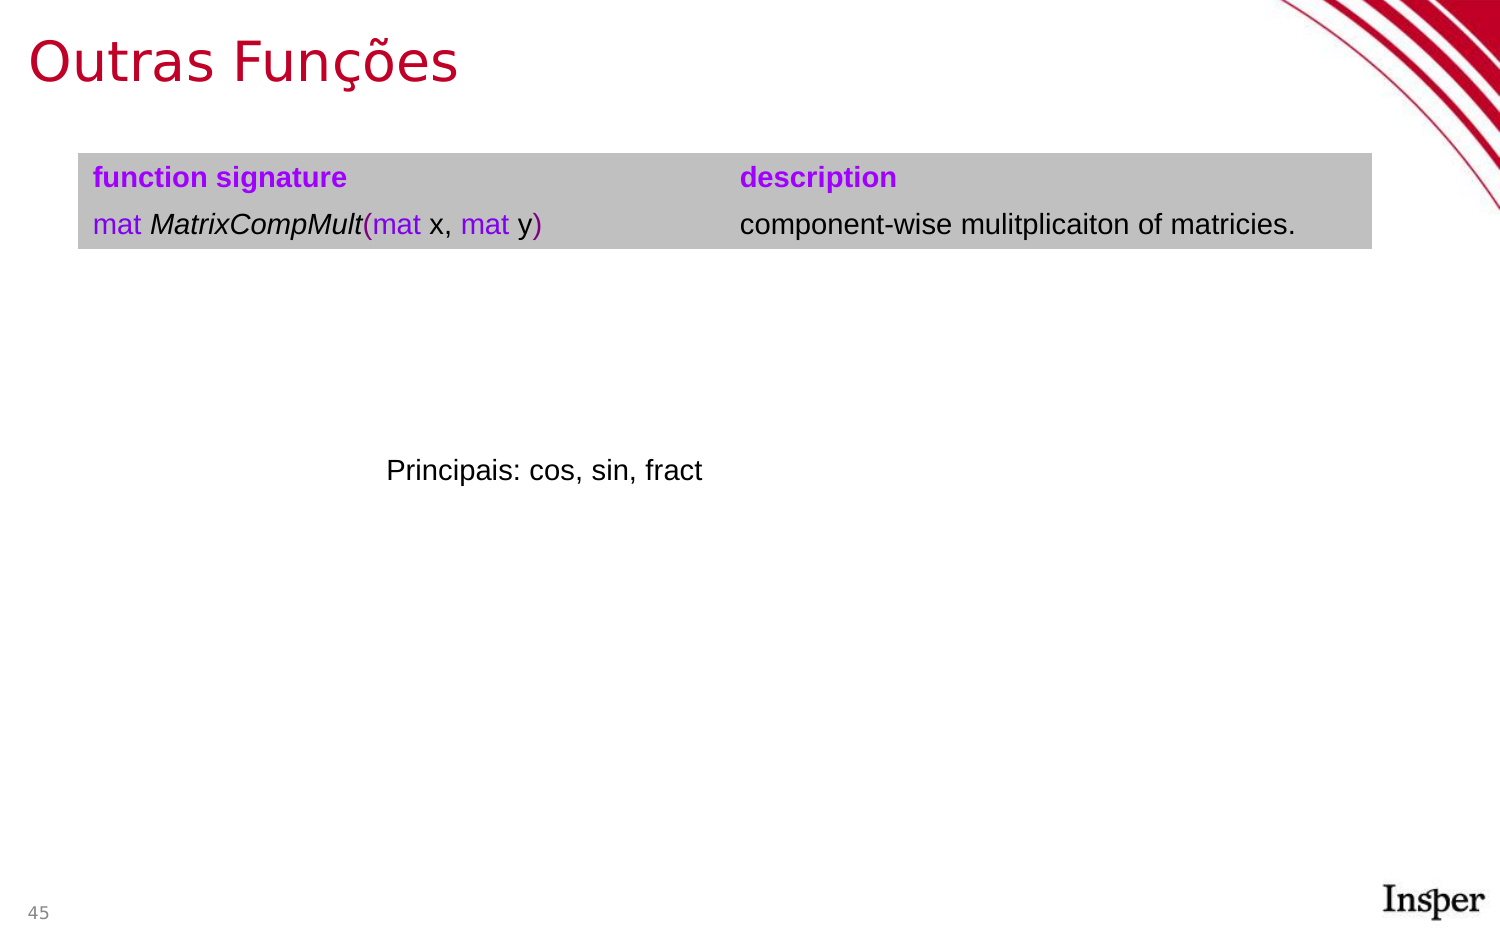

# Outras Funções

| function signature | description |
| --- | --- |
| mat MatrixCompMult(mat x, mat y) | component-wise mulitplicaiton of matricies. |
Principais: cos, sin, fract
45